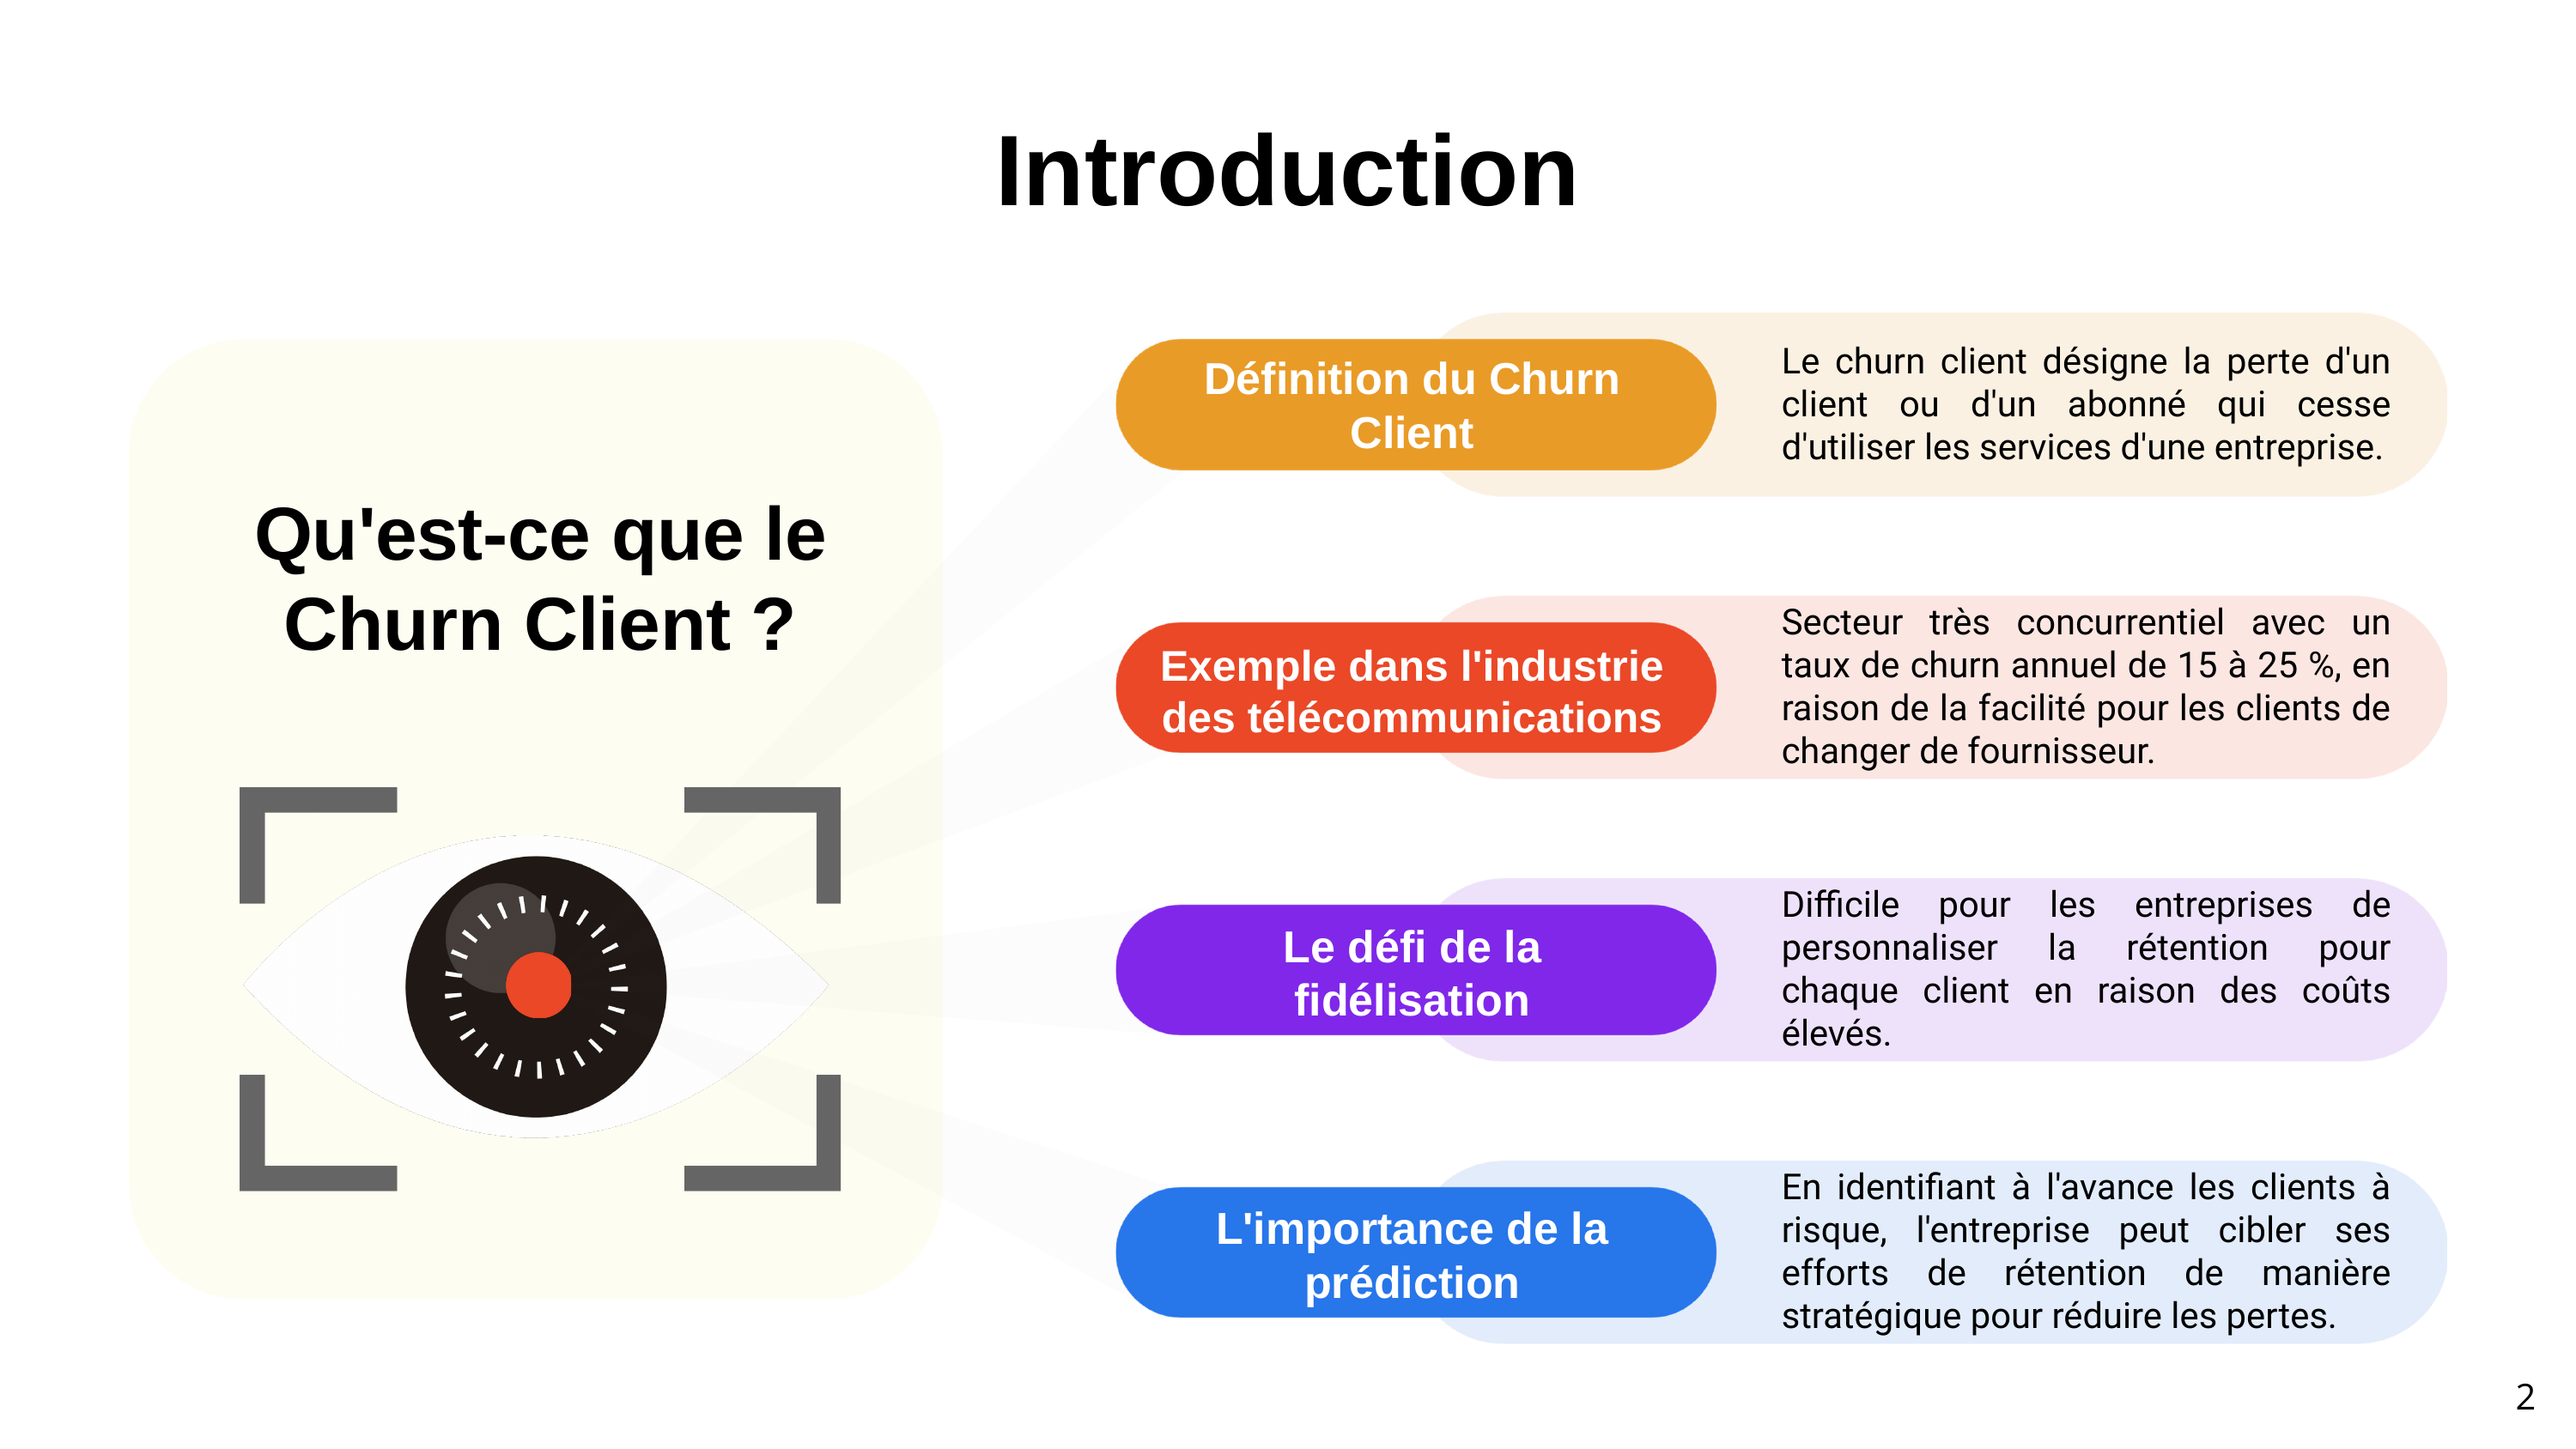

Introduction

Le churn client désigne la perte d'un client ou d'un abonné qui cesse d'utiliser les services d'une entreprise.

Définition du Churn Client

Qu'est-ce que le Churn Client ?

Secteur très concurrentiel avec un taux de churn annuel de 15 à 25 %, en raison de la facilité pour les clients de changer de fournisseur.

Exemple dans l'industrie des télécommunications

Difficile pour les entreprises de personnaliser la rétention pour chaque client en raison des coûts élevés.

Le défi de la fidélisation

En identifiant à l'avance les clients à risque, l'entreprise peut cibler ses efforts de rétention de manière stratégique pour réduire les pertes.
L'importance de la prédiction
2